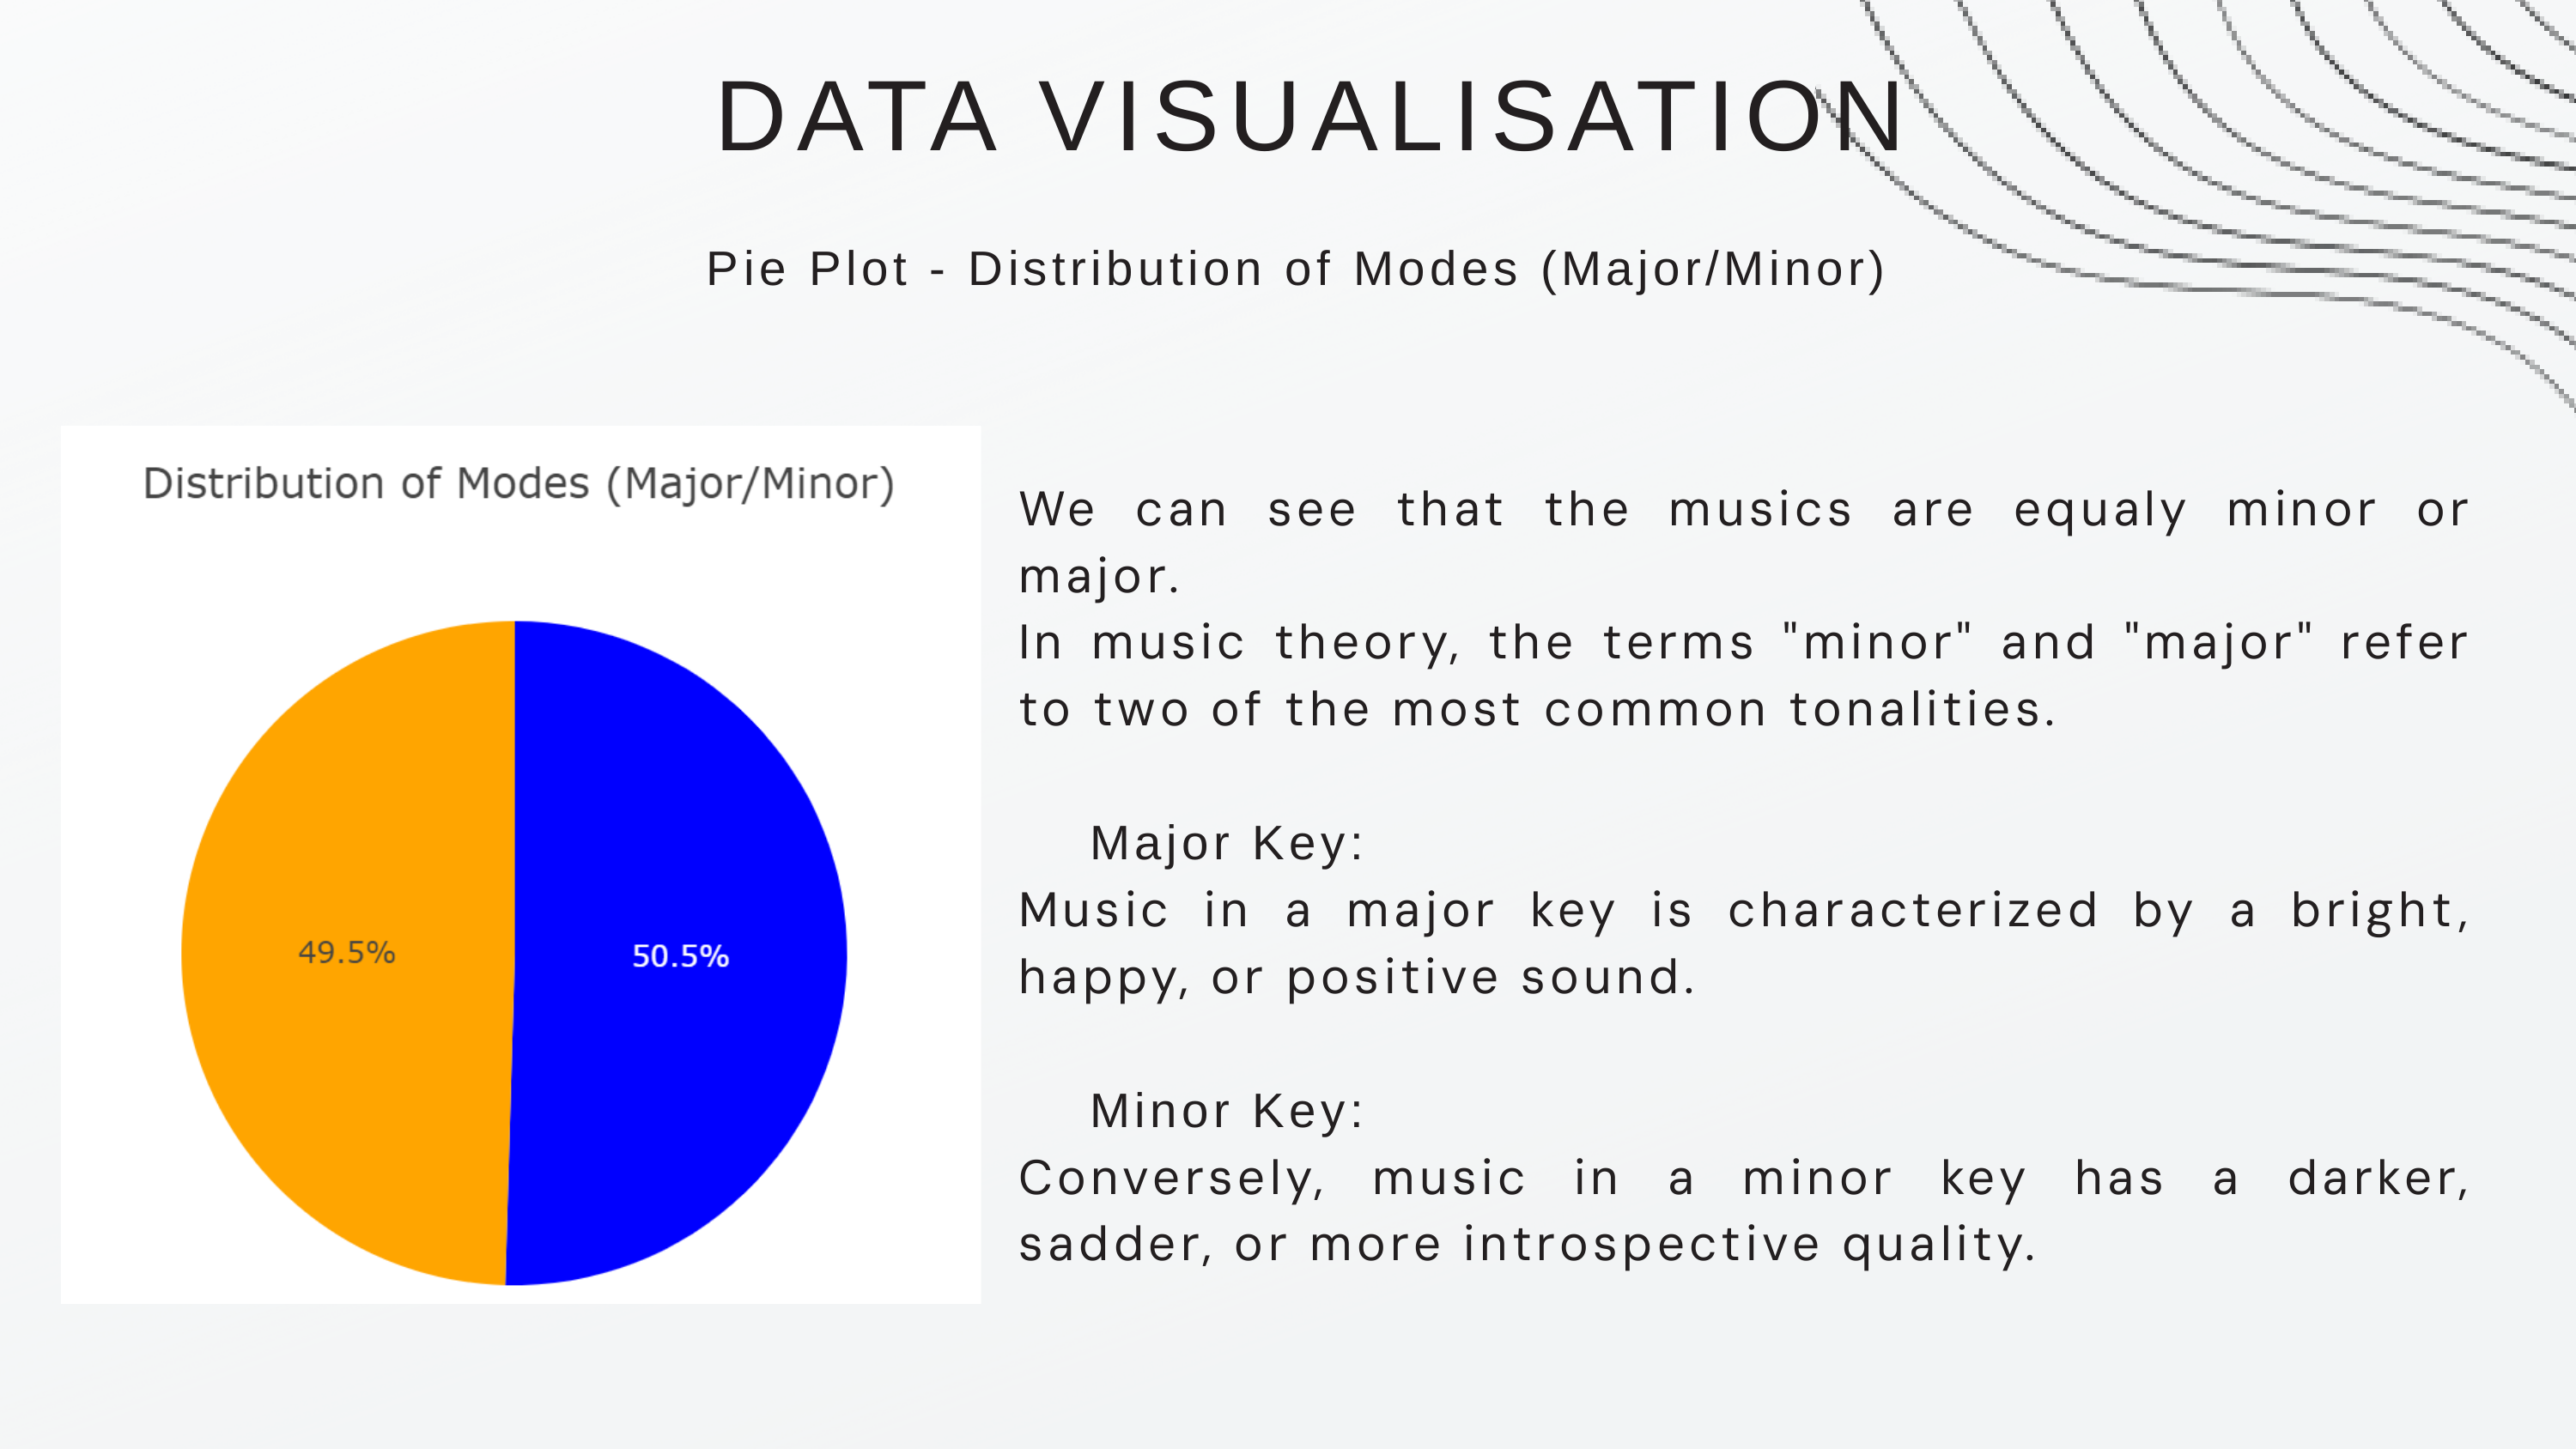

DATA VISUALISATION
 Pie Plot - Distribution of Modes (Major/Minor)

We can see that the musics are equaly minor or major.
In music theory, the terms "minor" and "major" refer to two of the most common tonalities.

    Major Key:
Music in a major key is characterized by a bright, happy, or positive sound.

    Minor Key:
Conversely, music in a minor key has a darker, sadder, or more introspective quality.